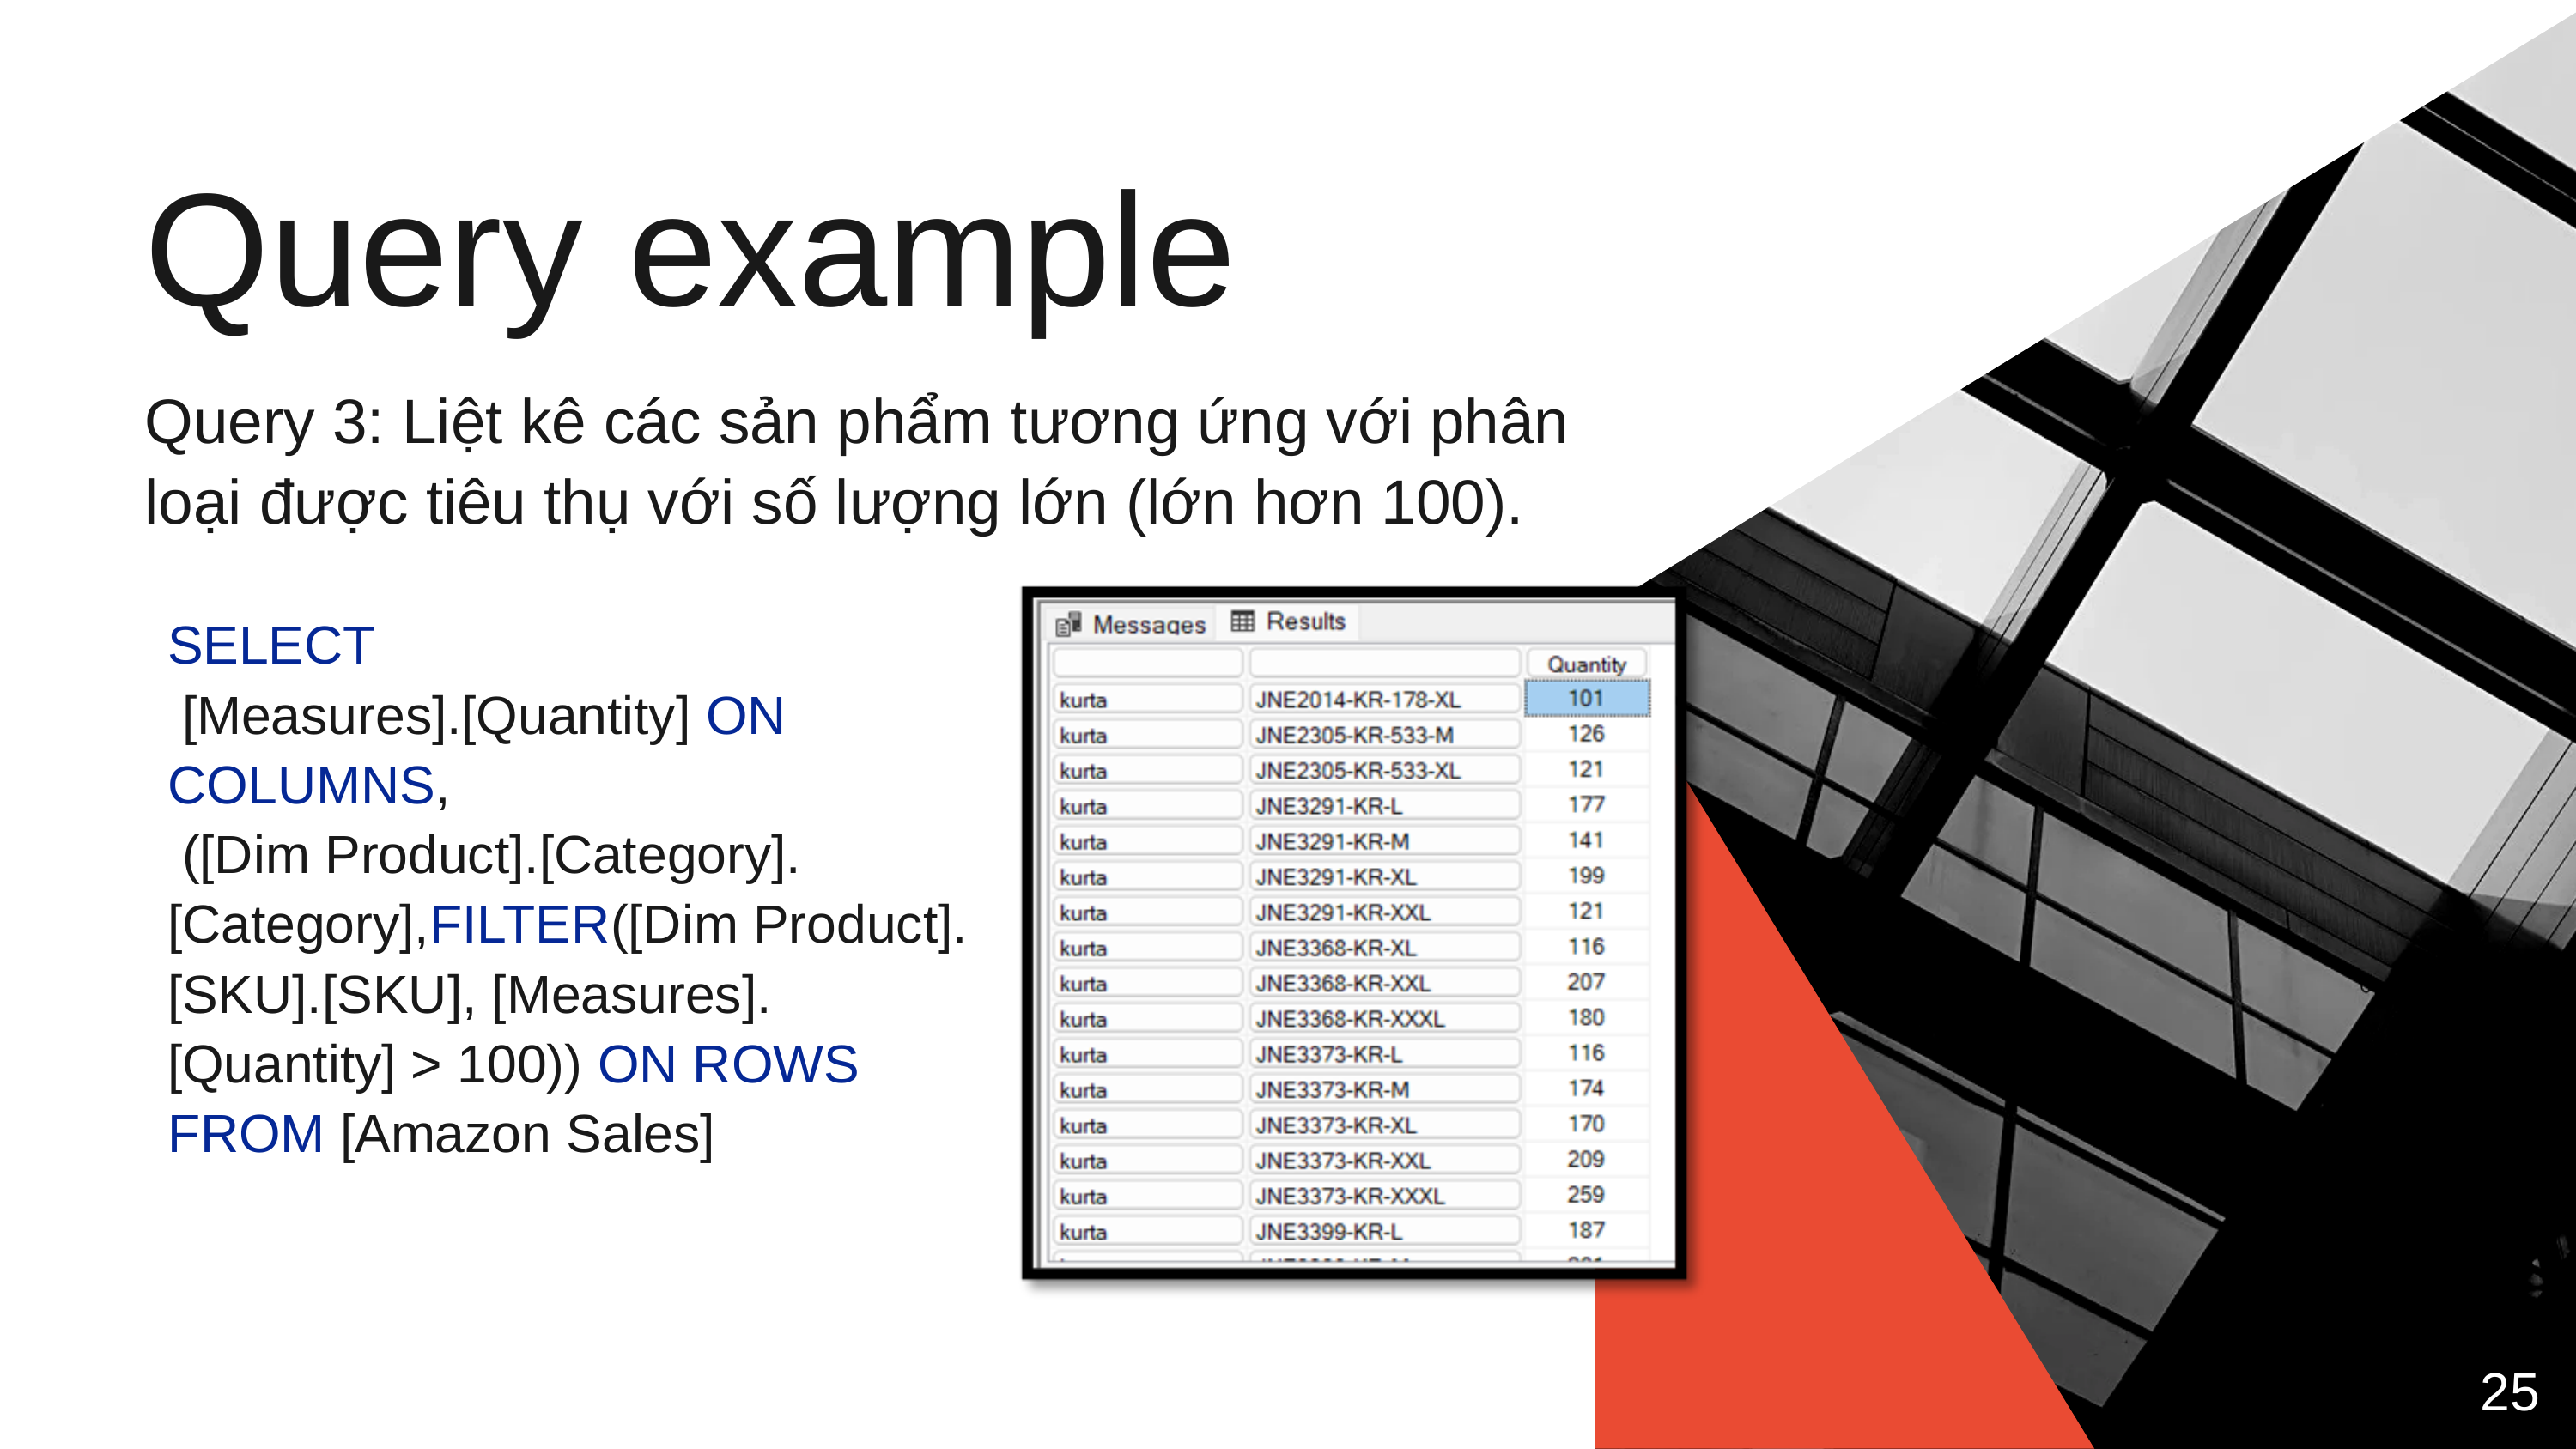

Query example
Query 3: Liệt kê các sản phẩm tương ứng với phân loại được tiêu thụ với số lượng lớn (lớn hơn 100).

SELECT
 [Measures].[Quantity] ON COLUMNS,
 ([Dim Product].[Category].[Category],FILTER([Dim Product].[SKU].[SKU], [Measures].[Quantity] > 100)) ON ROWS
FROM [Amazon Sales]

25